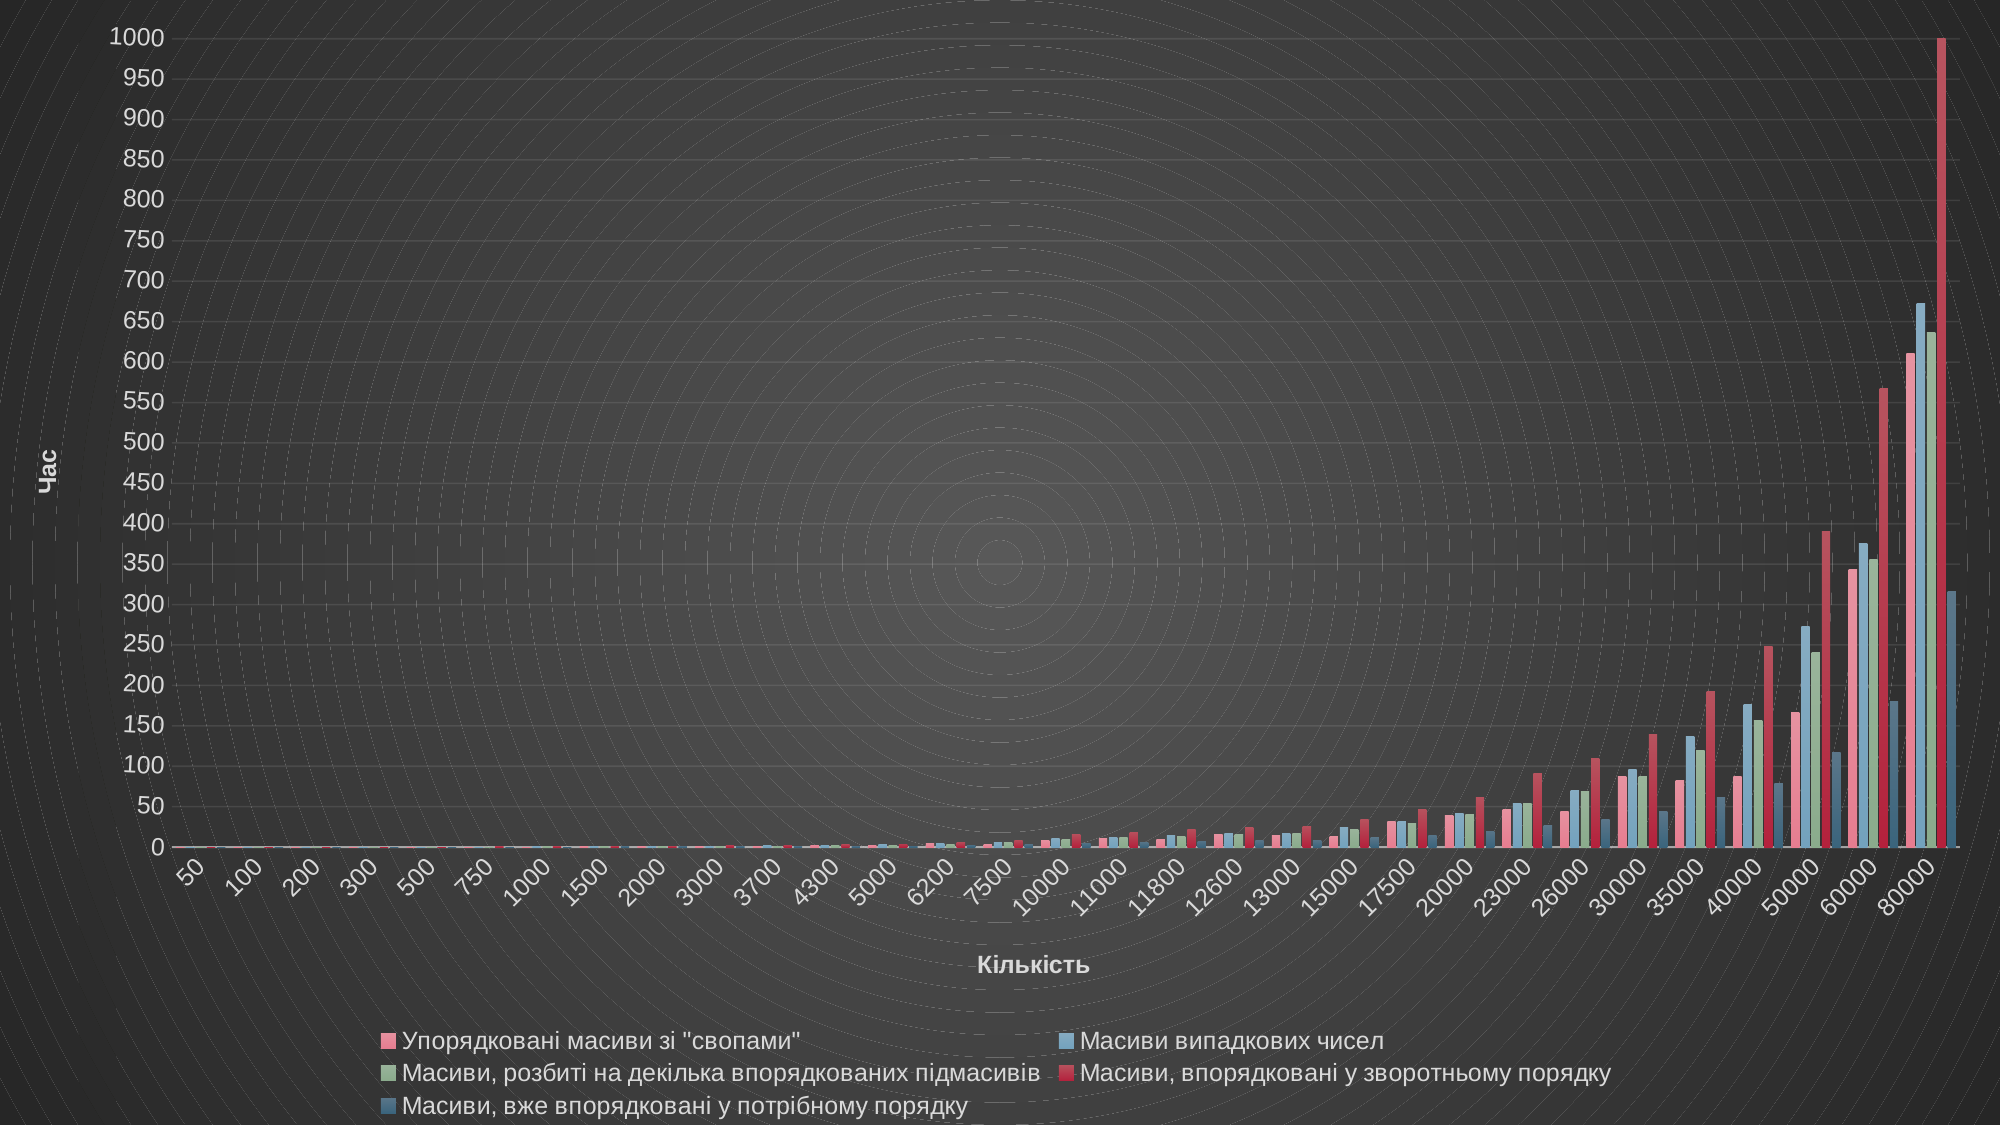

### Chart

| Category |  | Масиви випадкових чисел | Масиви, розбиті на декілька впорядкованих підмасивів | Масиви, впорядковані у зворотньому порядку  | Масиви, вже впорядковані у потрібному порядку |
|---|---|---|---|---|---|
| 50 | 0.00100517 | 0.000998497009277343 | 0.0 | 0.000999212265014648 | 0.0 |
| 100 | 0.00100111 | 0.000995874404907226 | 0.000997304916381836 | 0.00199389457702636 | 0.000747442245483398 |
| 200 | 0.0030004978 | 0.00500202178955078 | 0.000877857208251953 | 0.00600123405456543 | 0.00199437141418457 |
| 300 | 0.0059959888 | 0.00899839401245117 | 0.0113012790679931 | 0.0130009651184082 | 0.00299930572509765 |
| 500 | 0.0180051327 | 0.023322582244873 | 0.0207438468933105 | 0.038694143295288 | 0.0120007991790771 |
| 750 | 0.0499989986 | 0.0542988777160644 | 0.0507638454437255 | 0.0752918720245361 | 0.0176150798797607 |
| 1000 | 0.0510034561 | 0.095231294631958 | 0.0944077968597412 | 0.137127161026 | 0.0462672710418701 |
| 1500 | 0.1950154305 | 0.22280216217041 | 0.21480107307434 | 0.325182676315307 | 0.0957884788513183 |
| 2000 | 0.3650267124 | 0.397956609725952 | 0.383925676345825 | 0.602400064468383 | 0.181795597076416 |
| 3000 | 0.7850594521 | 0.938690423965454 | 0.839249372482299 | 1.34482598304748 | 0.430599212646484 |
| 3700 | 0.9440944195 | 1.42321372032165 | 1.29152226448059 | 2.06296730041503 | 0.641378879547119 |
| 4300 | 1.4371061325 | 1.88933897018432 | 1.76742386817932 | 2.93065166473388 | 0.868594646453857 |
| 5000 | 1.8003470898 | 2.56218147277832 | 2.34883165359497 | 3.79247498512268 | 1.19118189811706 |
| 6200 | 3.8437435627 | 3.91267108917236 | 3.6494607925415 | 5.85264587402343 | 1.83761739730834 |
| 7500 | 3.6127176285 | 5.98141407966613 | 5.37323403358459 | 8.57140612602233 | 2.69031333923339 |
| 10000 | 8.3585443497 | 10.6595261096954 | 9.52114844322204 | 15.3771784305572 | 4.80772113800048 |
| 11000 | 10.7012307644 | 12.349862575531 | 11.5804305076599 | 18.5548882484436 | 5.37813854217529 |
| 11800 | 9.8587765694 | 14.465204000473 | 13.3215613365173 | 22.2299952507019 | 6.88885974884033 |
| 12600 | 15.2423505783 | 16.2304503917694 | 15.0733647346496 | 24.2229373455047 | 7.67944979667663 |
| 13000 | 14.5559244156 | 17.2720959186553 | 16.9040176868438 | 25.8708863258361 | 8.20210146903991 |
| 15000 | 13.0075998306 | 23.8245067596435 | 21.4067416191101 | 34.4593658447265 | 11.2171373367309 |
| 17500 | 31.4847996235 | 31.3851015567779 | 29.5807294845581 | 47.0420756340026 | 14.7476592063903 |
| 20000 | 39.4338908195 | 41.2121782302856 | 40.2816252708435 | 61.4418587684631 | 19.6975715160369 |
| 23000 | 46.5903608799 | 54.2483663558959 | 53.9653012752532 | 91.0434987545013 | 26.6797981262207 |
| 26000 | 44.3830871582 | 69.7921750545501 | 69.0074822902679 | 109.328549623489 | 34.6891274452209 |
| 30000 | 86.9762103558 | 96.1036562919616 | 86.9038724899292 | 139.298115253448 | 43.975768327713 |
| 35000 | 82.5516357422 | 136.948643445968 | 119.085268497467 | 192.712922334671 | 61.5265769958496 |
| 40000 | 86.7866783142 | 175.746951818466 | 156.044099092483 | 248.689316034317 | 78.0689985752105 |
| 50000 | 166.6269359589 | 272.402157783508 | 240.86581158638 | 389.839178800582 | 117.368768453598 |
| 60000 | 343.8689594269 | 375.37918138504 | 356.412363052368 | 567.261180877685 | 179.938970327377 |
| 80000 | 611.0276772976 | 671.880976200103 | 637.107218503952 | 1096.23089170455 | 316.35795879364 |